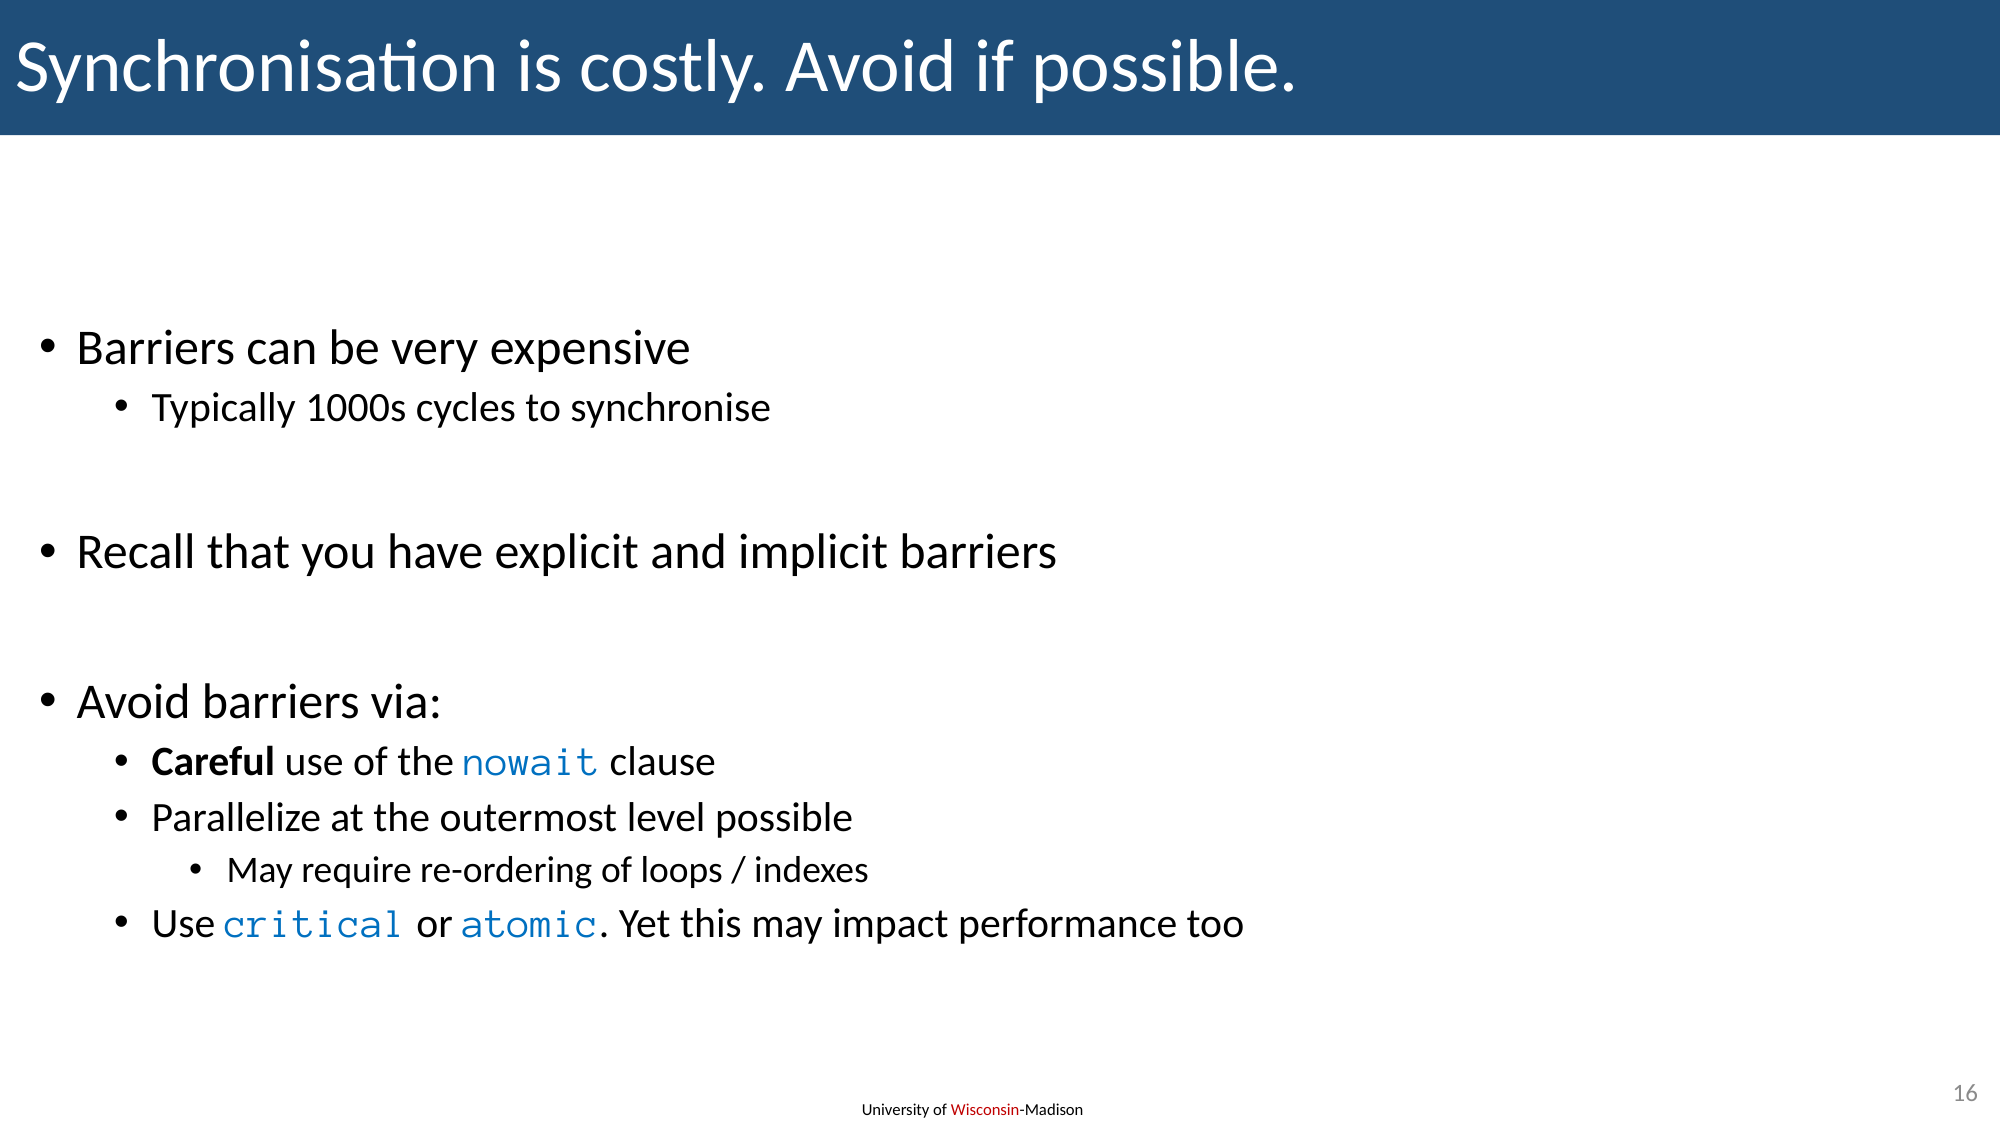

# Synchronisation is costly. Avoid if possible.

Barriers can be very expensive
Typically 1000s cycles to synchronise

Recall that you have explicit and implicit barriers

Avoid barriers via:
Careful use of the nowait clause
Parallelize at the outermost level possible
May require re-ordering of loops / indexes
Use critical or atomic. Yet this may impact performance too
16